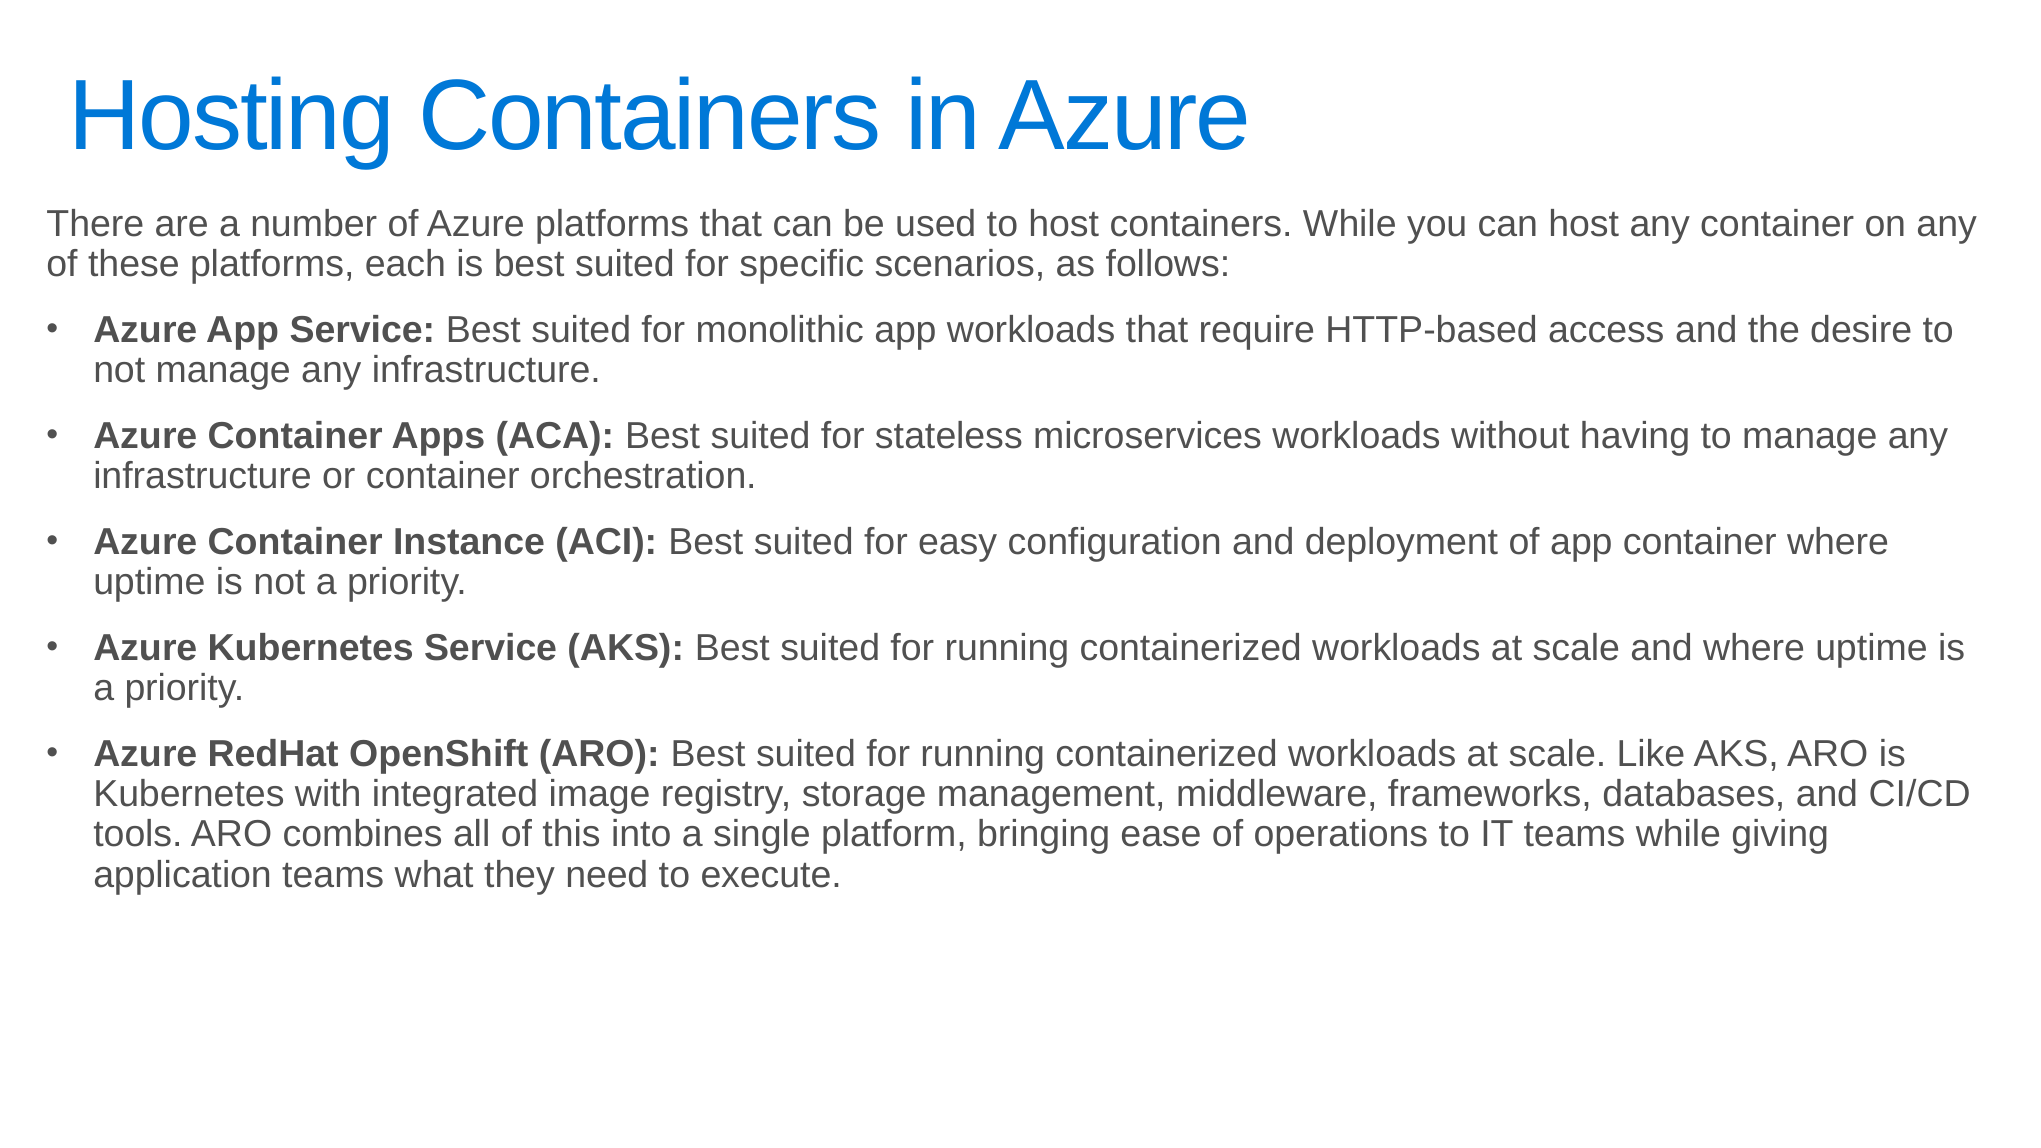

# Hosting Containers in Azure
There are a number of Azure platforms that can be used to host containers. While you can host any container on any of these platforms, each is best suited for specific scenarios, as follows:
Azure App Service: Best suited for monolithic app workloads that require HTTP-based access and the desire to not manage any infrastructure.
Azure Container Apps (ACA): Best suited for stateless microservices workloads without having to manage any infrastructure or container orchestration.
Azure Container Instance (ACI): Best suited for easy configuration and deployment of app container where uptime is not a priority.
Azure Kubernetes Service (AKS): Best suited for running containerized workloads at scale and where uptime is a priority.
Azure RedHat OpenShift (ARO): Best suited for running containerized workloads at scale. Like AKS, ARO is Kubernetes with integrated image registry, storage management, middleware, frameworks, databases, and CI/CD tools. ARO combines all of this into a single platform, bringing ease of operations to IT teams while giving application teams what they need to execute.